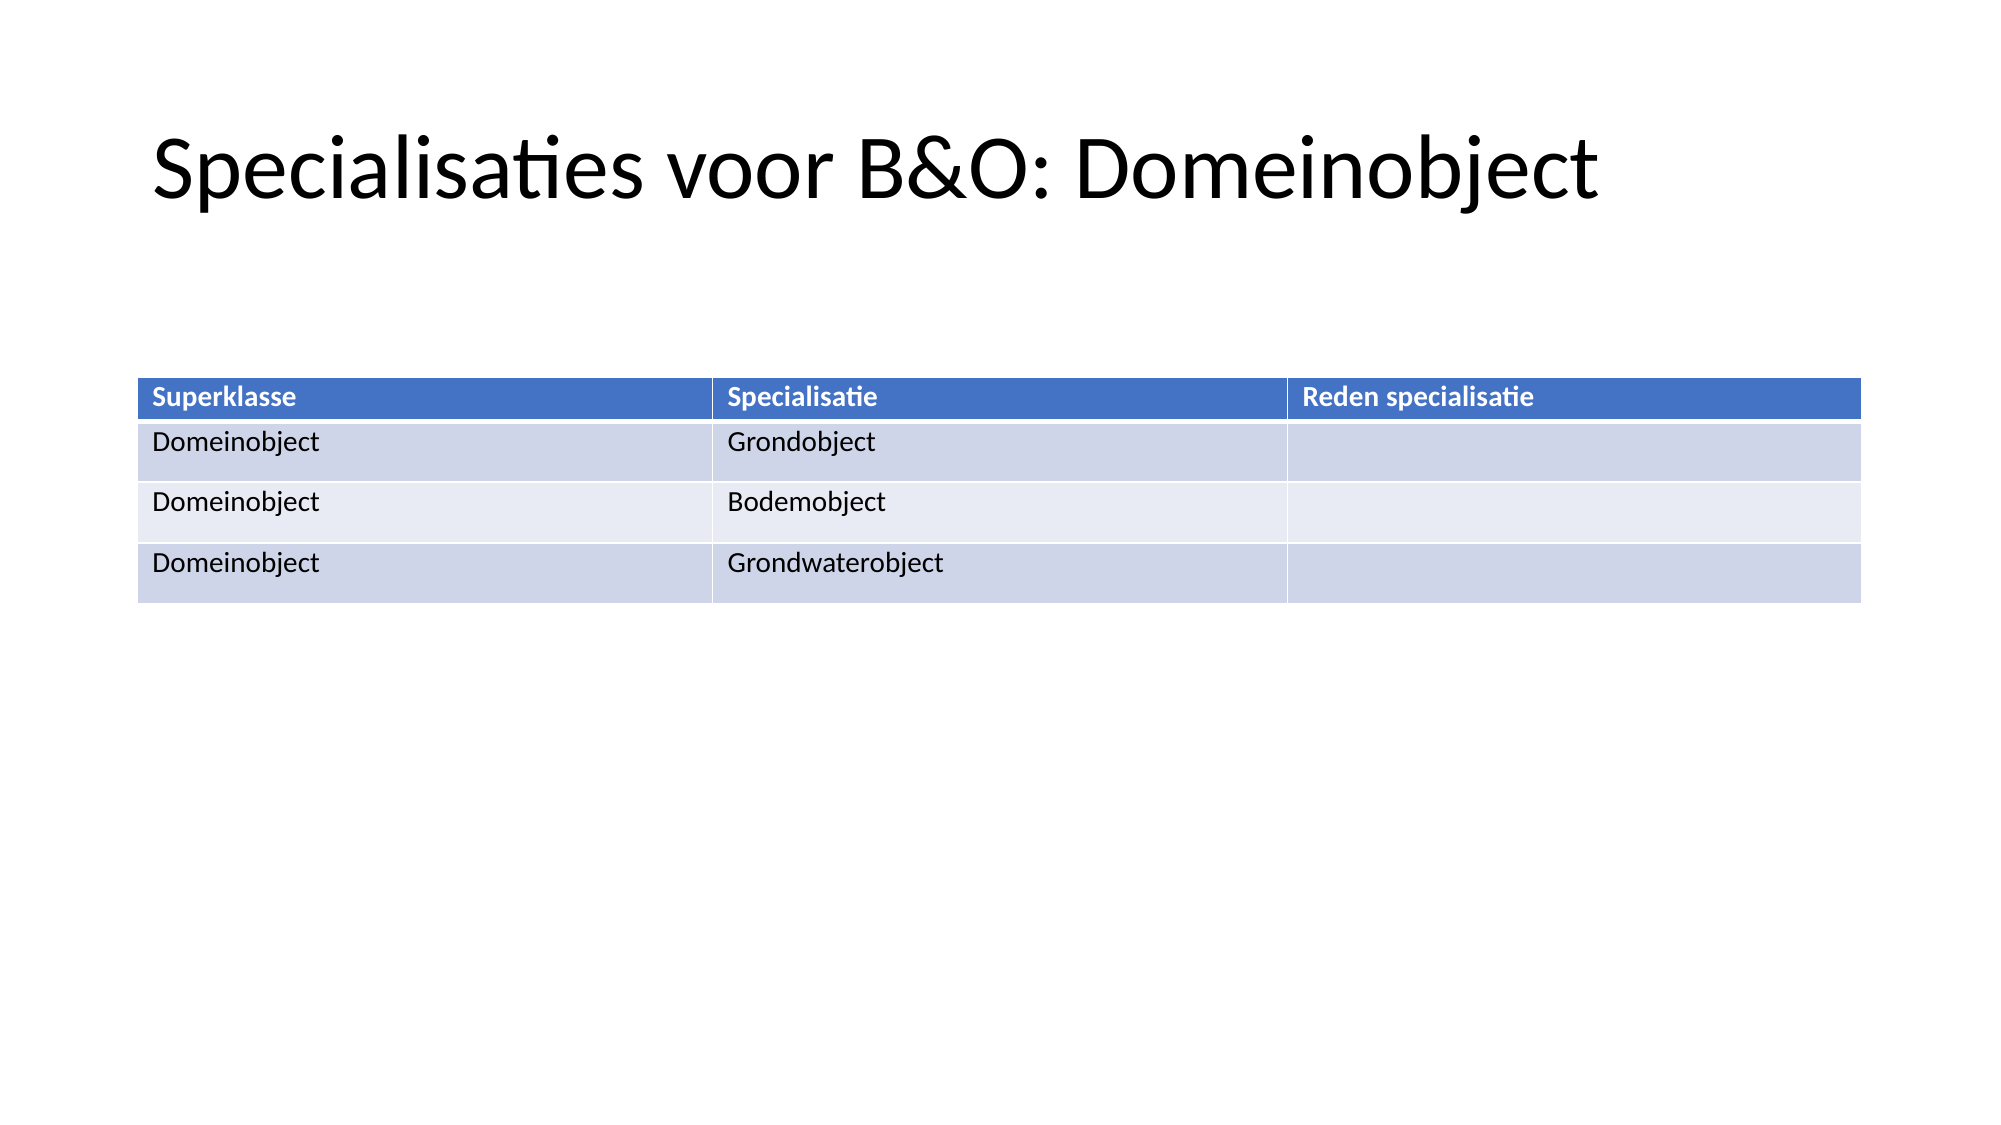

# Specialisaties voor B&O: Domeinobject
| Superklasse | Specialisatie | Reden specialisatie |
| --- | --- | --- |
| Domeinobject | Grondobject |  |
| Domeinobject | Bodemobject |  |
| Domeinobject | Grondwaterobject |  |